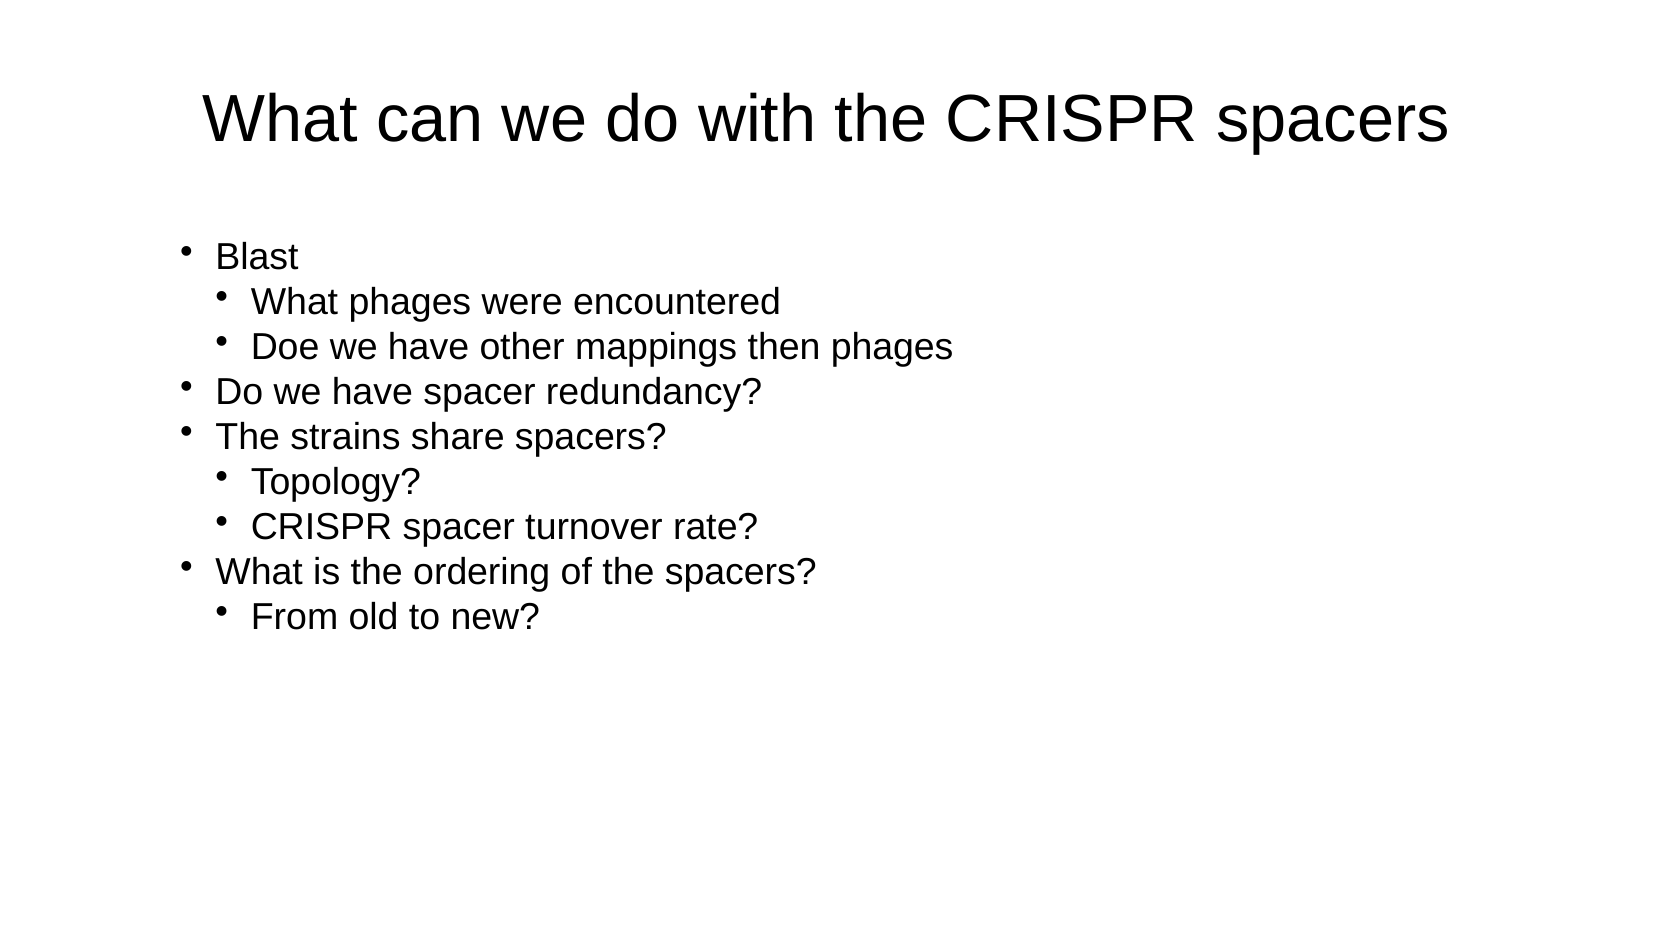

What can we do with the CRISPR spacers

Blast
What phages were encountered
Doe we have other mappings then phages
Do we have spacer redundancy?
The strains share spacers?
Topology?
CRISPR spacer turnover rate?
What is the ordering of the spacers?
From old to new?